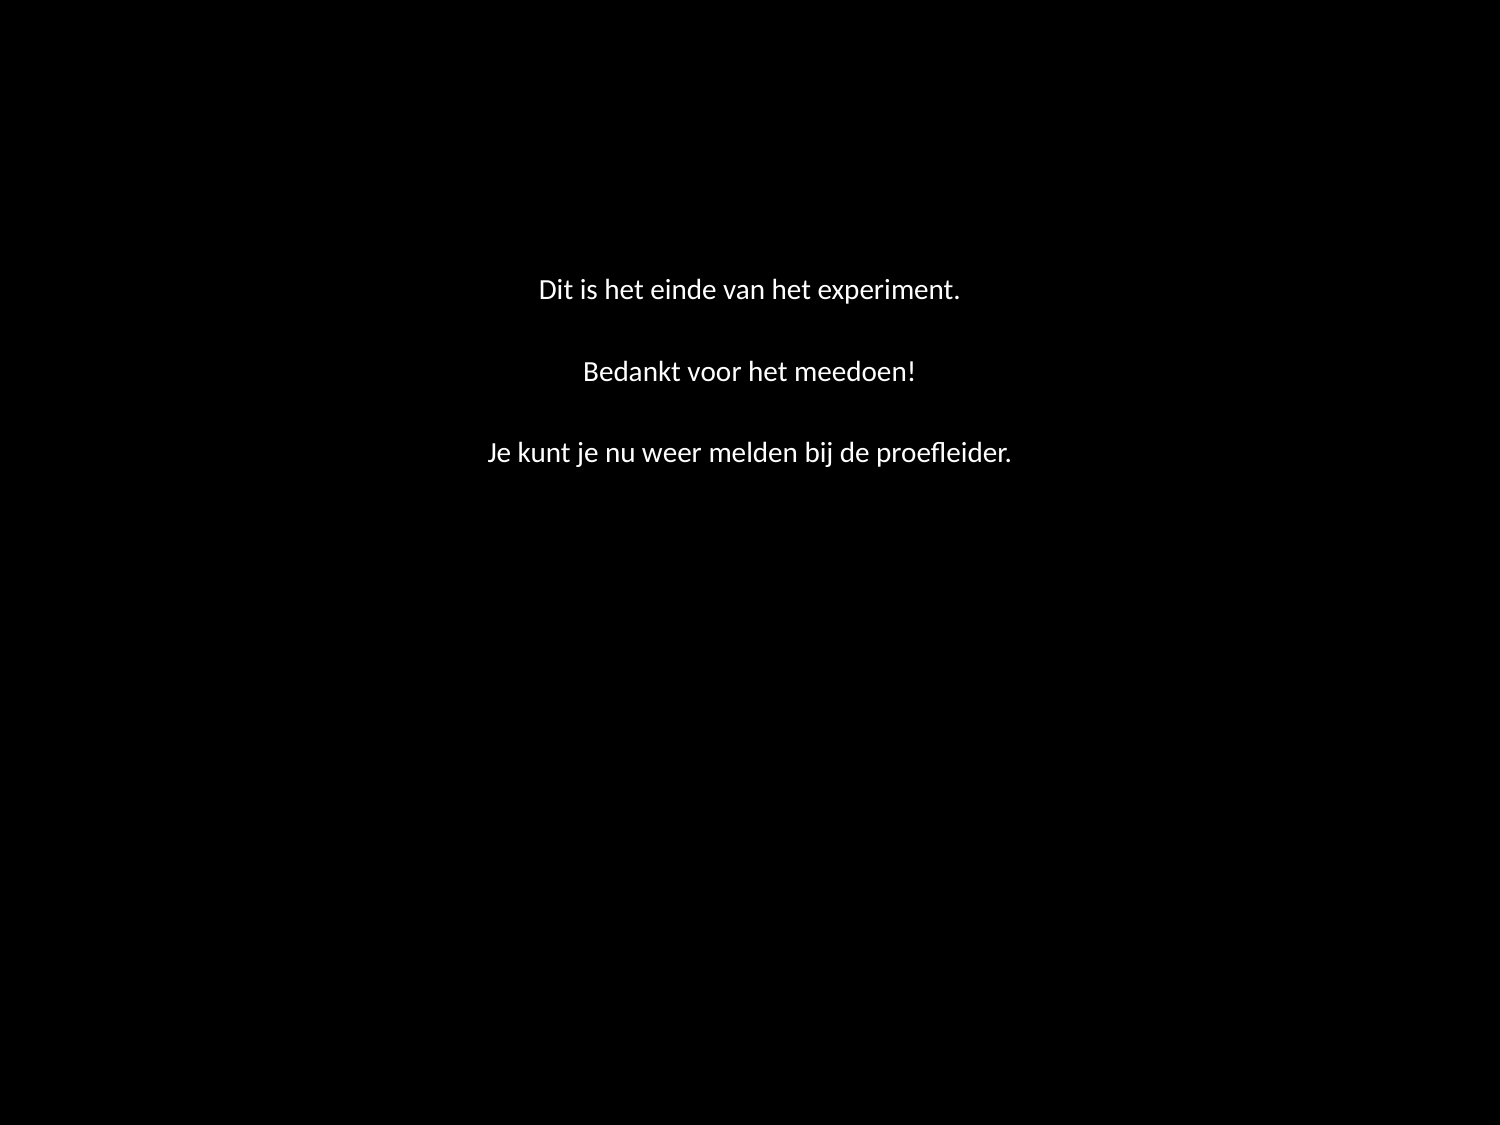

Dit is het einde van het experiment.

Bedankt voor het meedoen!

Je kunt je nu weer melden bij de proefleider.